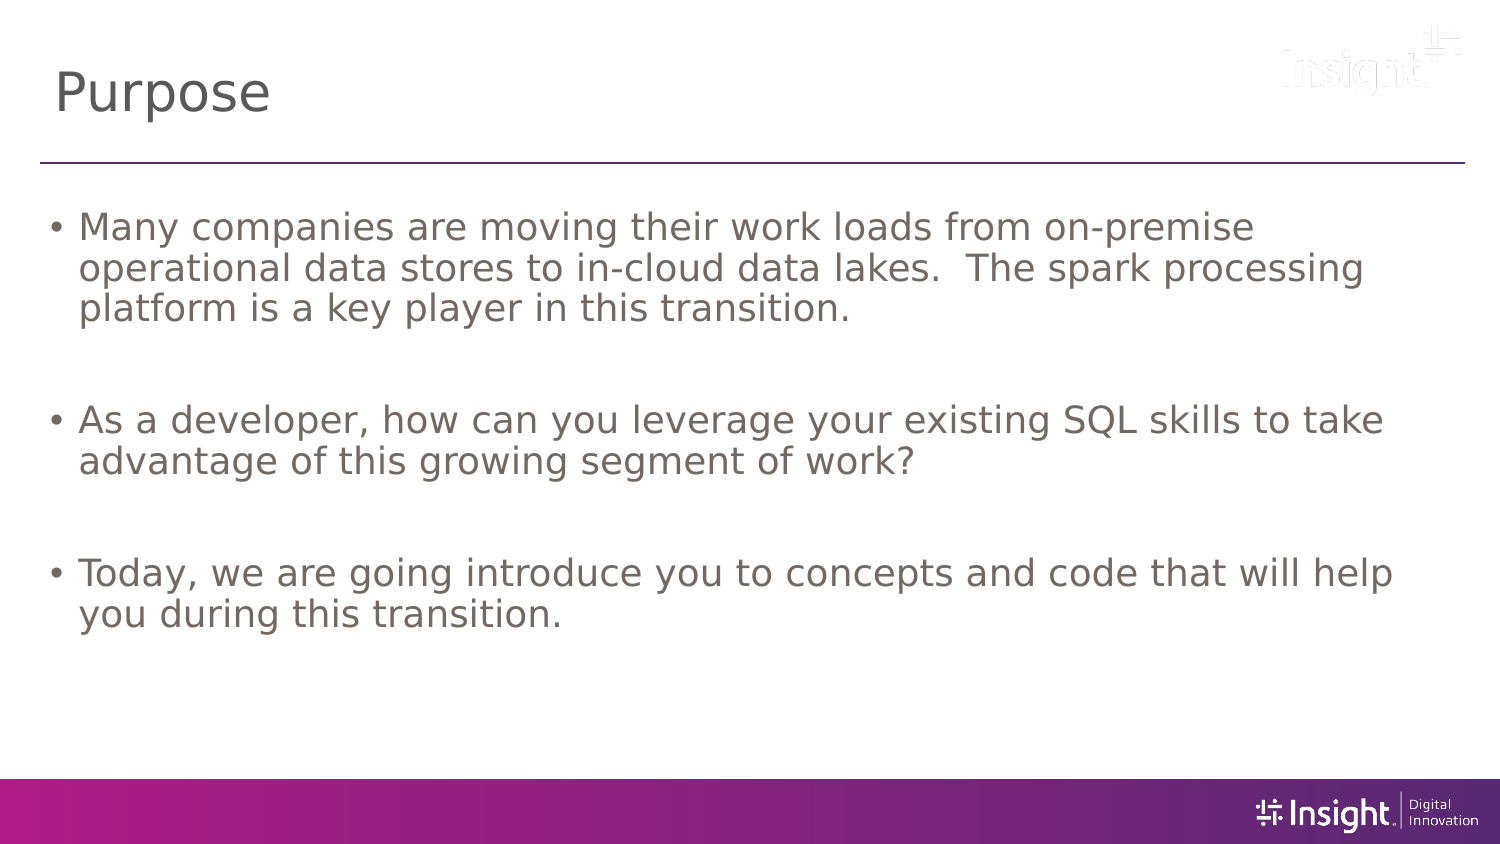

# Purpose
Many companies are moving their work loads from on-premise operational data stores to in-cloud data lakes.  The spark processing platform is a key player in this transition.

As a developer, how can you leverage your existing SQL skills to take advantage of this growing segment of work?

Today, we are going introduce you to concepts and code that will help you during this transition.